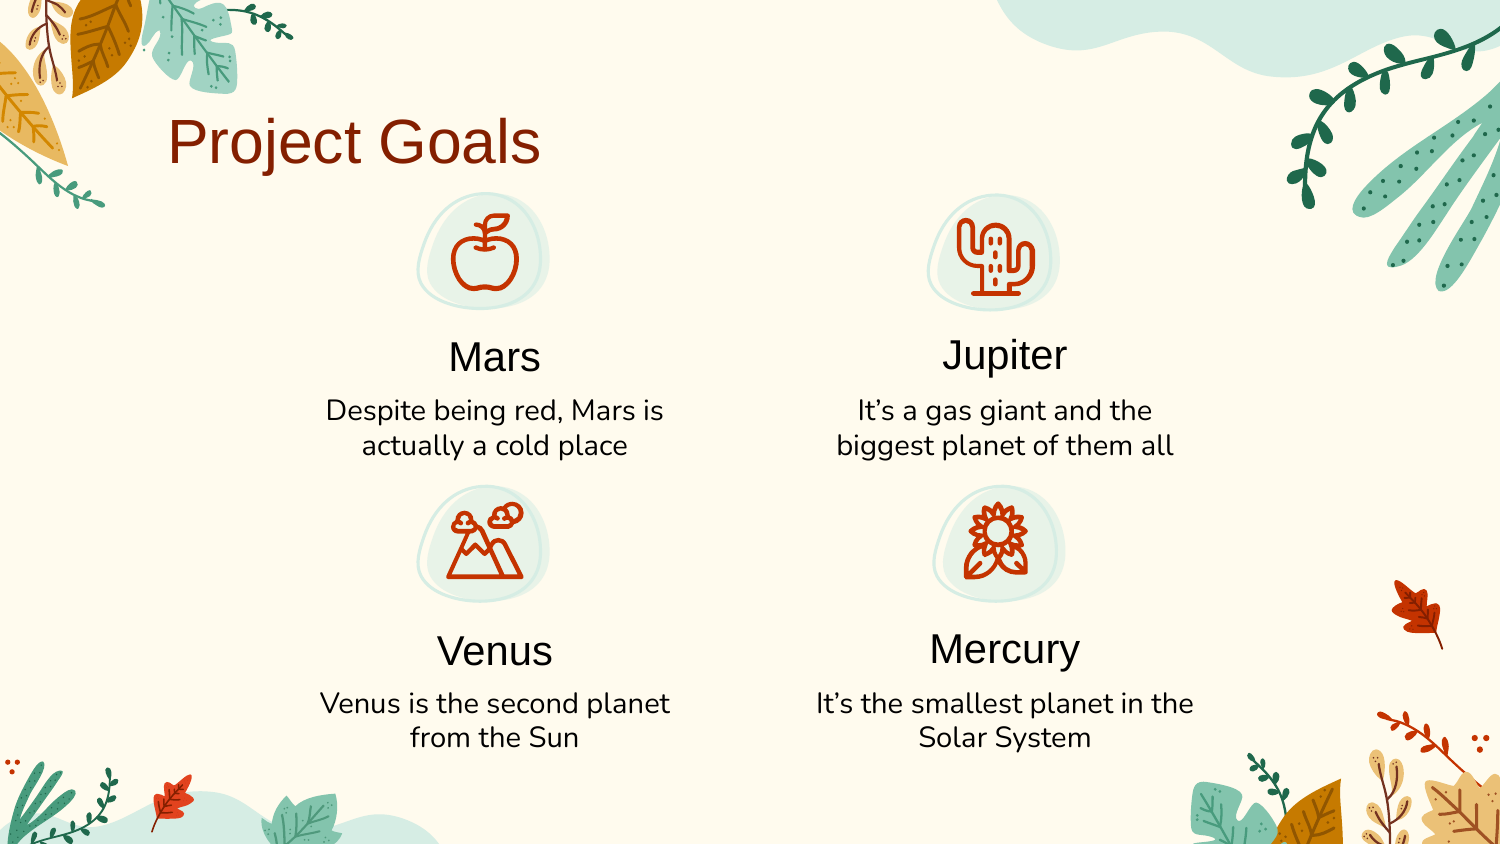

Project Goals

Jupiter
# Mars
Despite being red, Mars is actually a cold place
It’s a gas giant and the biggest planet of them all

Mercury
Venus
Venus is the second planet from the Sun
It’s the smallest planet in the Solar System